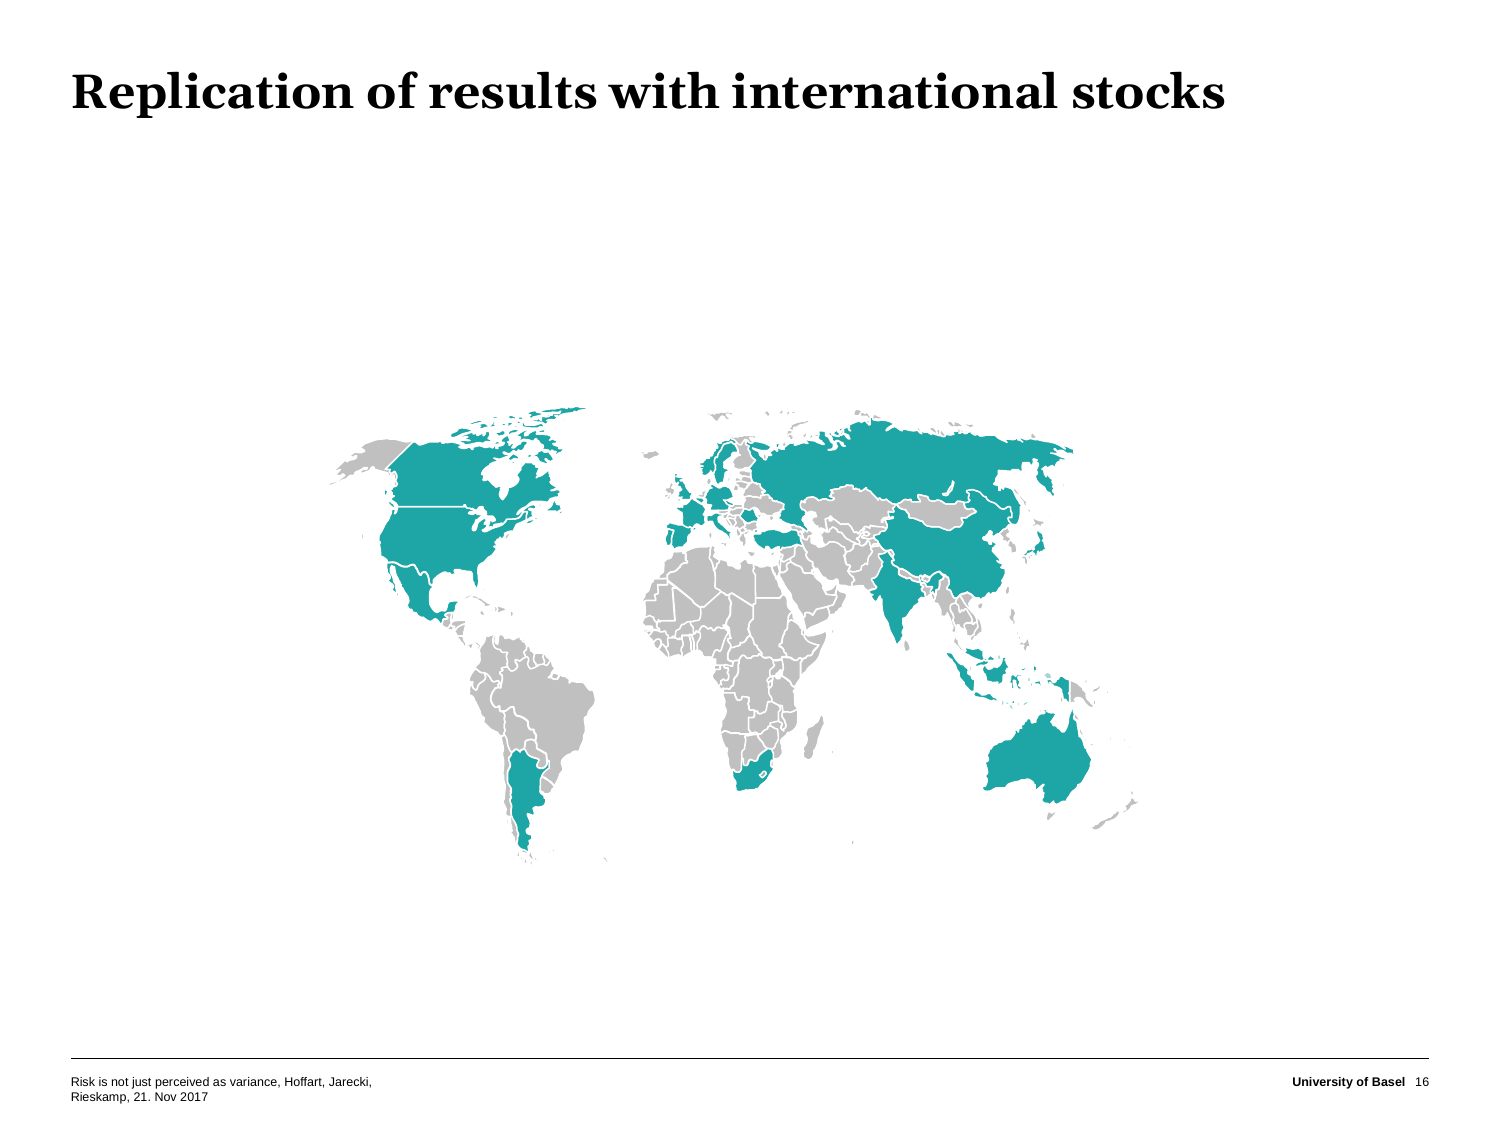

# Replication of results with international stocks

OMX

Risk is not just perceived as variance, Hoffart, Jarecki, Rieskamp, 21. Nov 2017
University of Basel
16